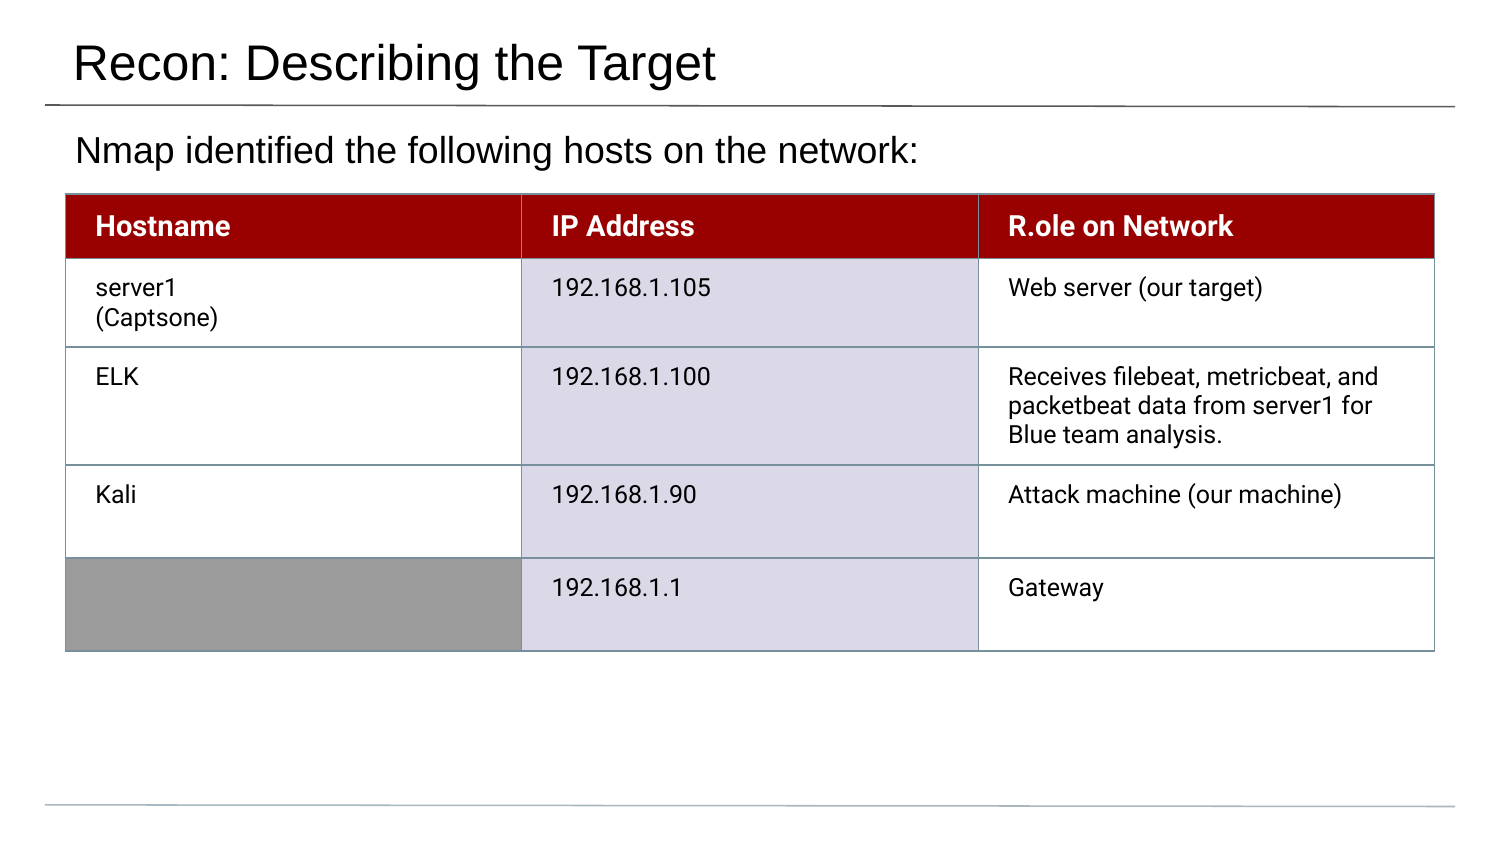

# Recon: Describing the Target
Nmap identified the following hosts on the network:
| Hostname | IP Address | R.ole on Network |
| --- | --- | --- |
| server1 (Captsone) | 192.168.1.105 | Web server (our target) |
| ELK | 192.168.1.100 | Receives filebeat, metricbeat, and packetbeat data from server1 for Blue team analysis. |
| Kali | 192.168.1.90 | Attack machine (our machine) |
|  | 192.168.1.1 | Gateway |